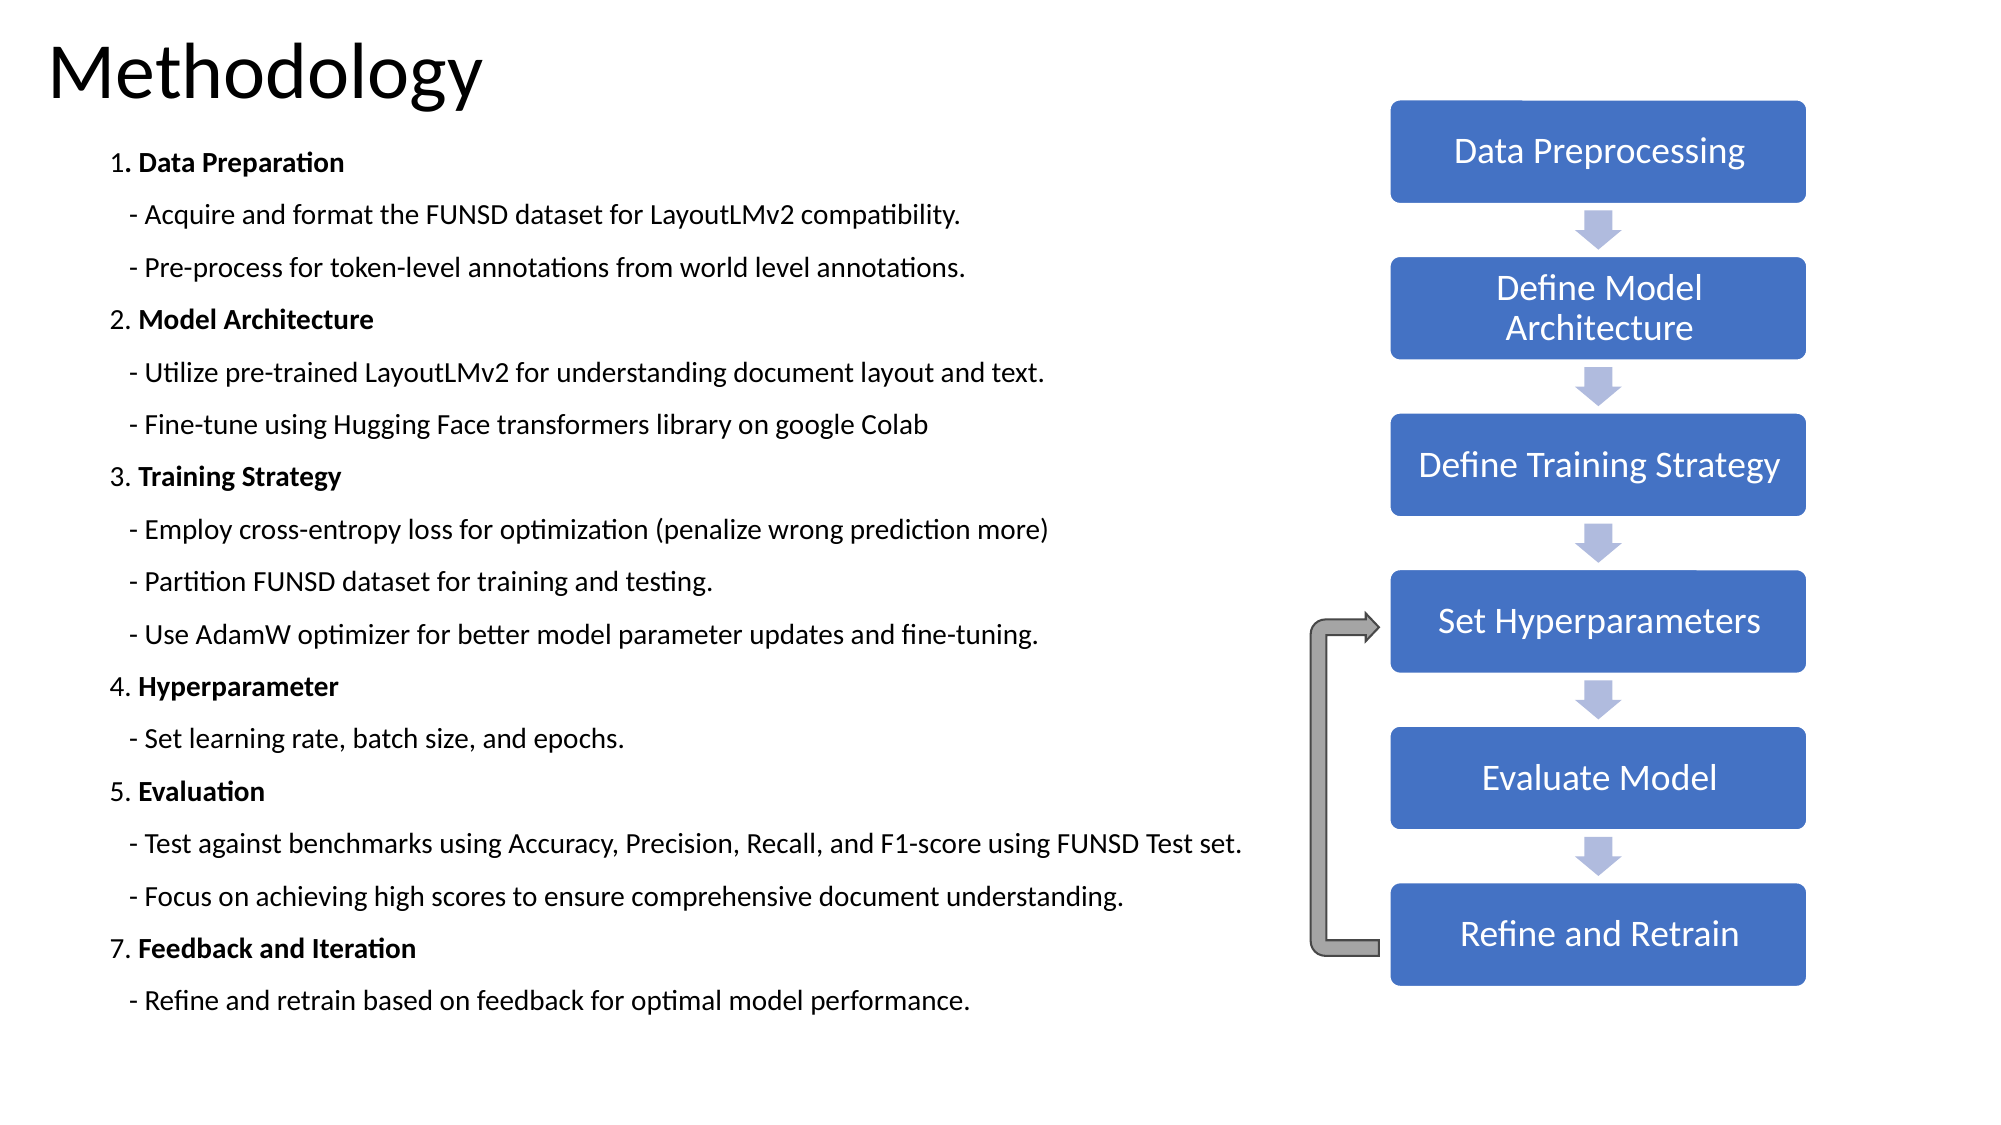

# Methodology
Data Preprocessing

Define Model Architecture

Define Training Strategy

Set Hyperparameters

Evaluate Model

Refine and Retrain
1. Data Preparation
   - Acquire and format the FUNSD dataset for LayoutLMv2 compatibility.
   - Pre-process for token-level annotations from world level annotations.
2. Model Architecture
   - Utilize pre-trained LayoutLMv2 for understanding document layout and text.
   - Fine-tune using Hugging Face transformers library on google Colab
3. Training Strategy
   - Employ cross-entropy loss for optimization (penalize wrong prediction more)
   - Partition FUNSD dataset for training and testing.
   - Use AdamW optimizer for better model parameter updates and fine-tuning.
4. Hyperparameter
   - Set learning rate, batch size, and epochs.
5. Evaluation
   - Test against benchmarks using Accuracy, Precision, Recall, and F1-score using FUNSD Test set.
   - Focus on achieving high scores to ensure comprehensive document understanding.
7. Feedback and Iteration
   - Refine and retrain based on feedback for optimal model performance.